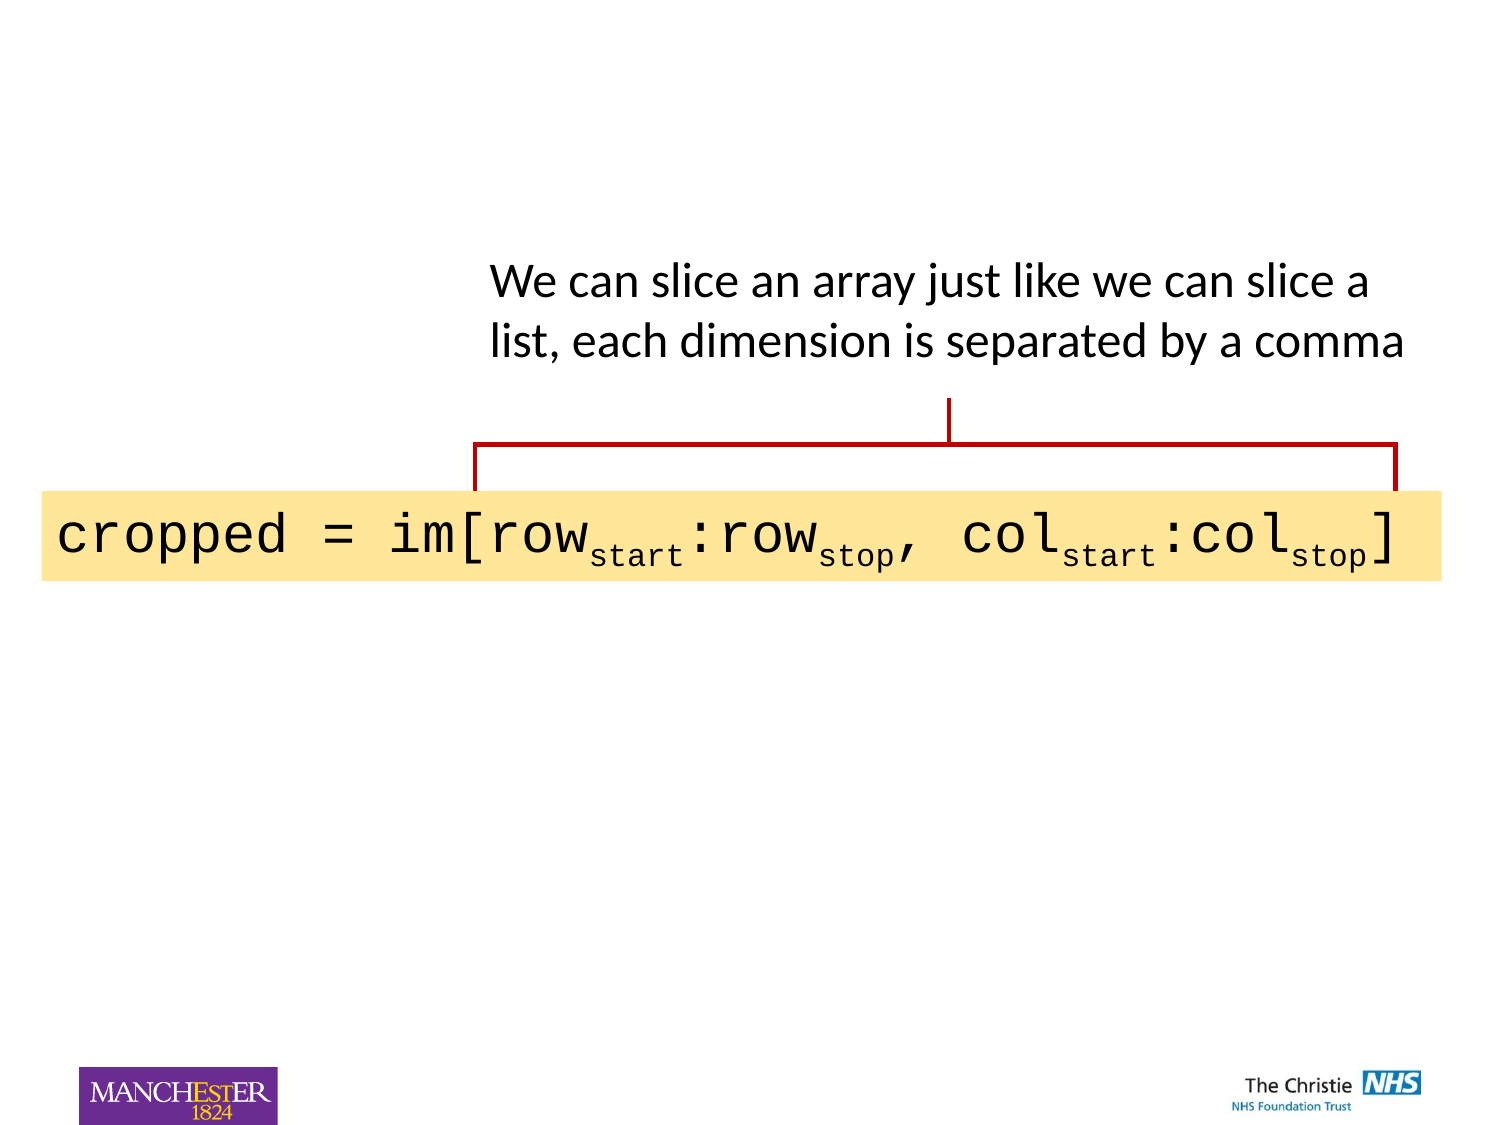

We can slice an array just like we can slice a list, each dimension is separated by a comma
cropped = im[rowstart:rowstop, colstart:colstop]